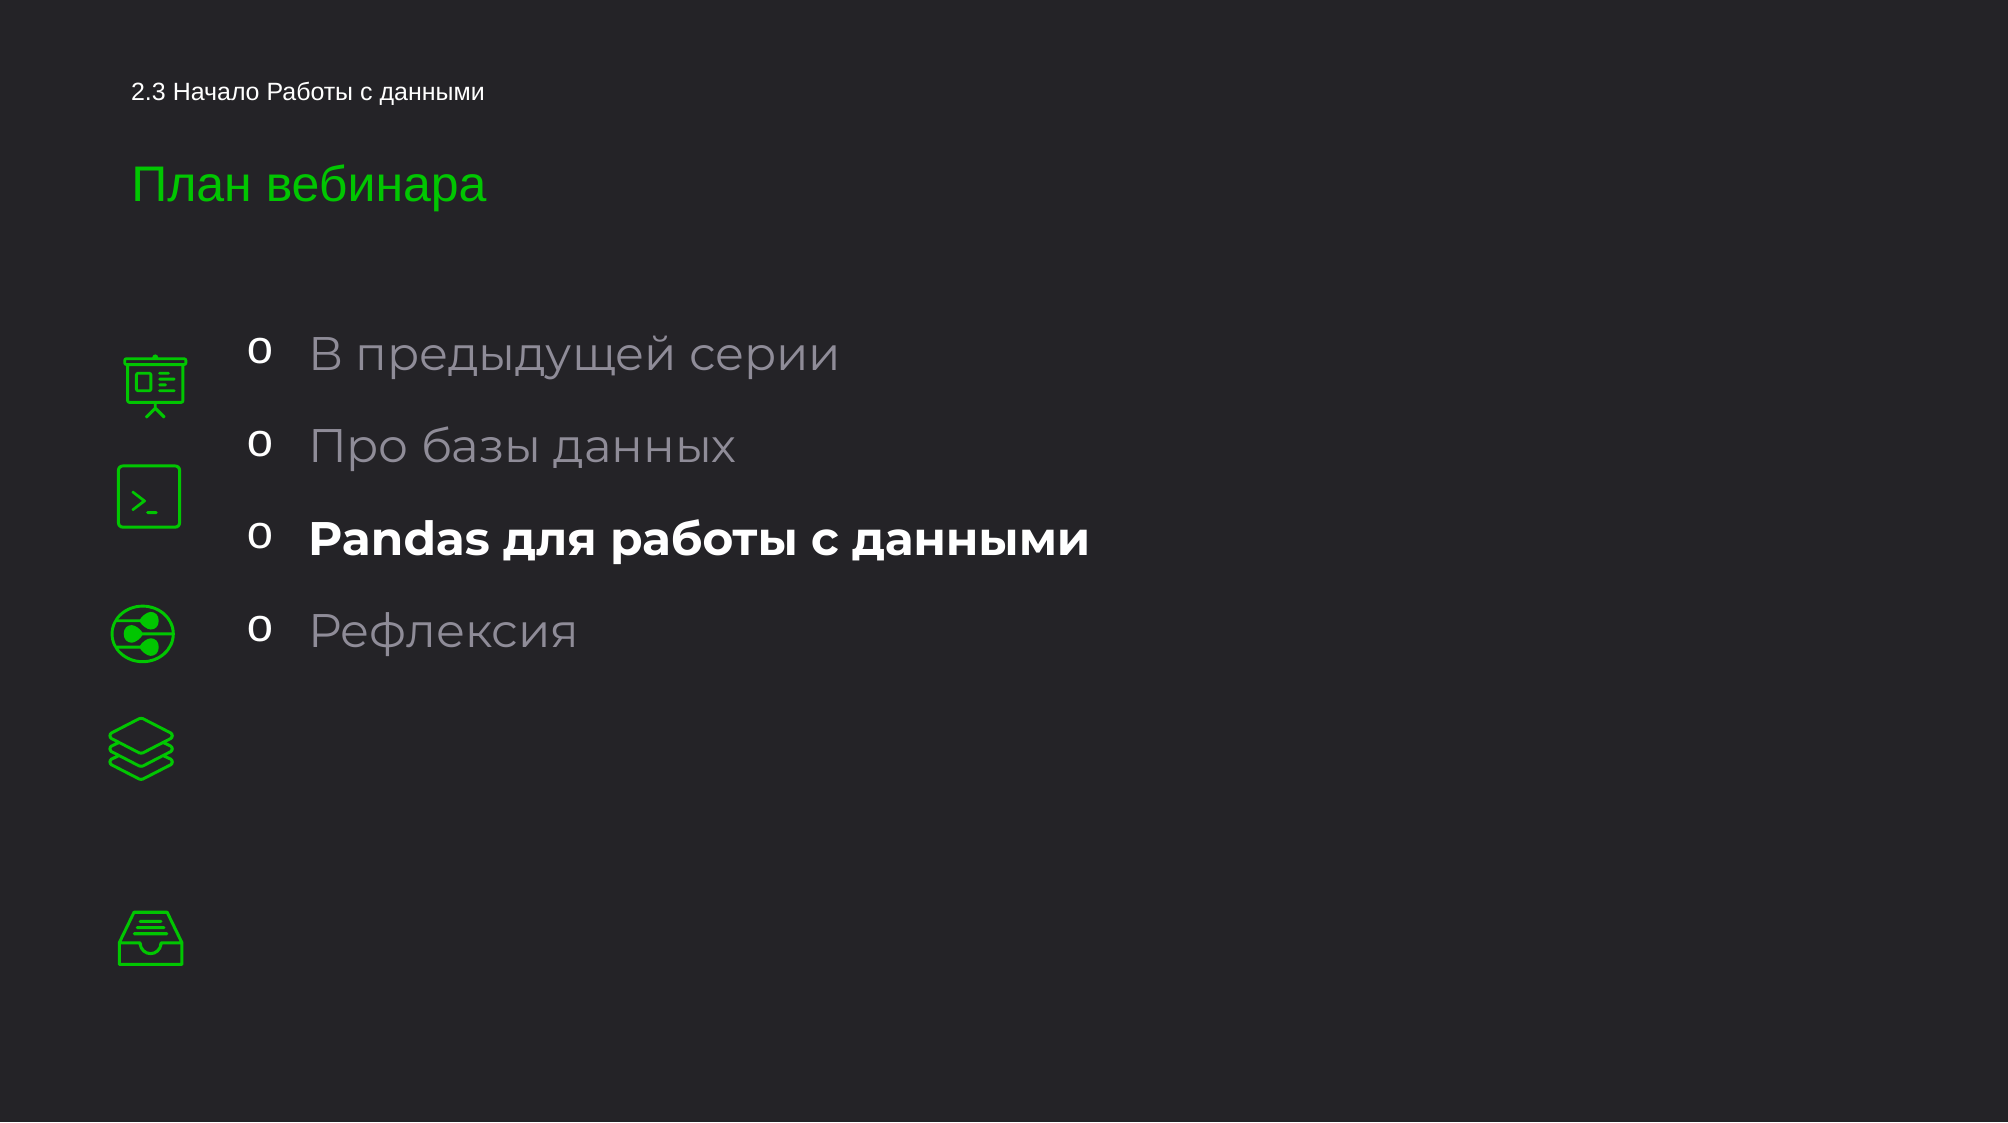

2.3 Начало Работы с данными
План вебинара
В предыдущей серии
Про базы данных
Pandas для работы с данными
Рефлексия